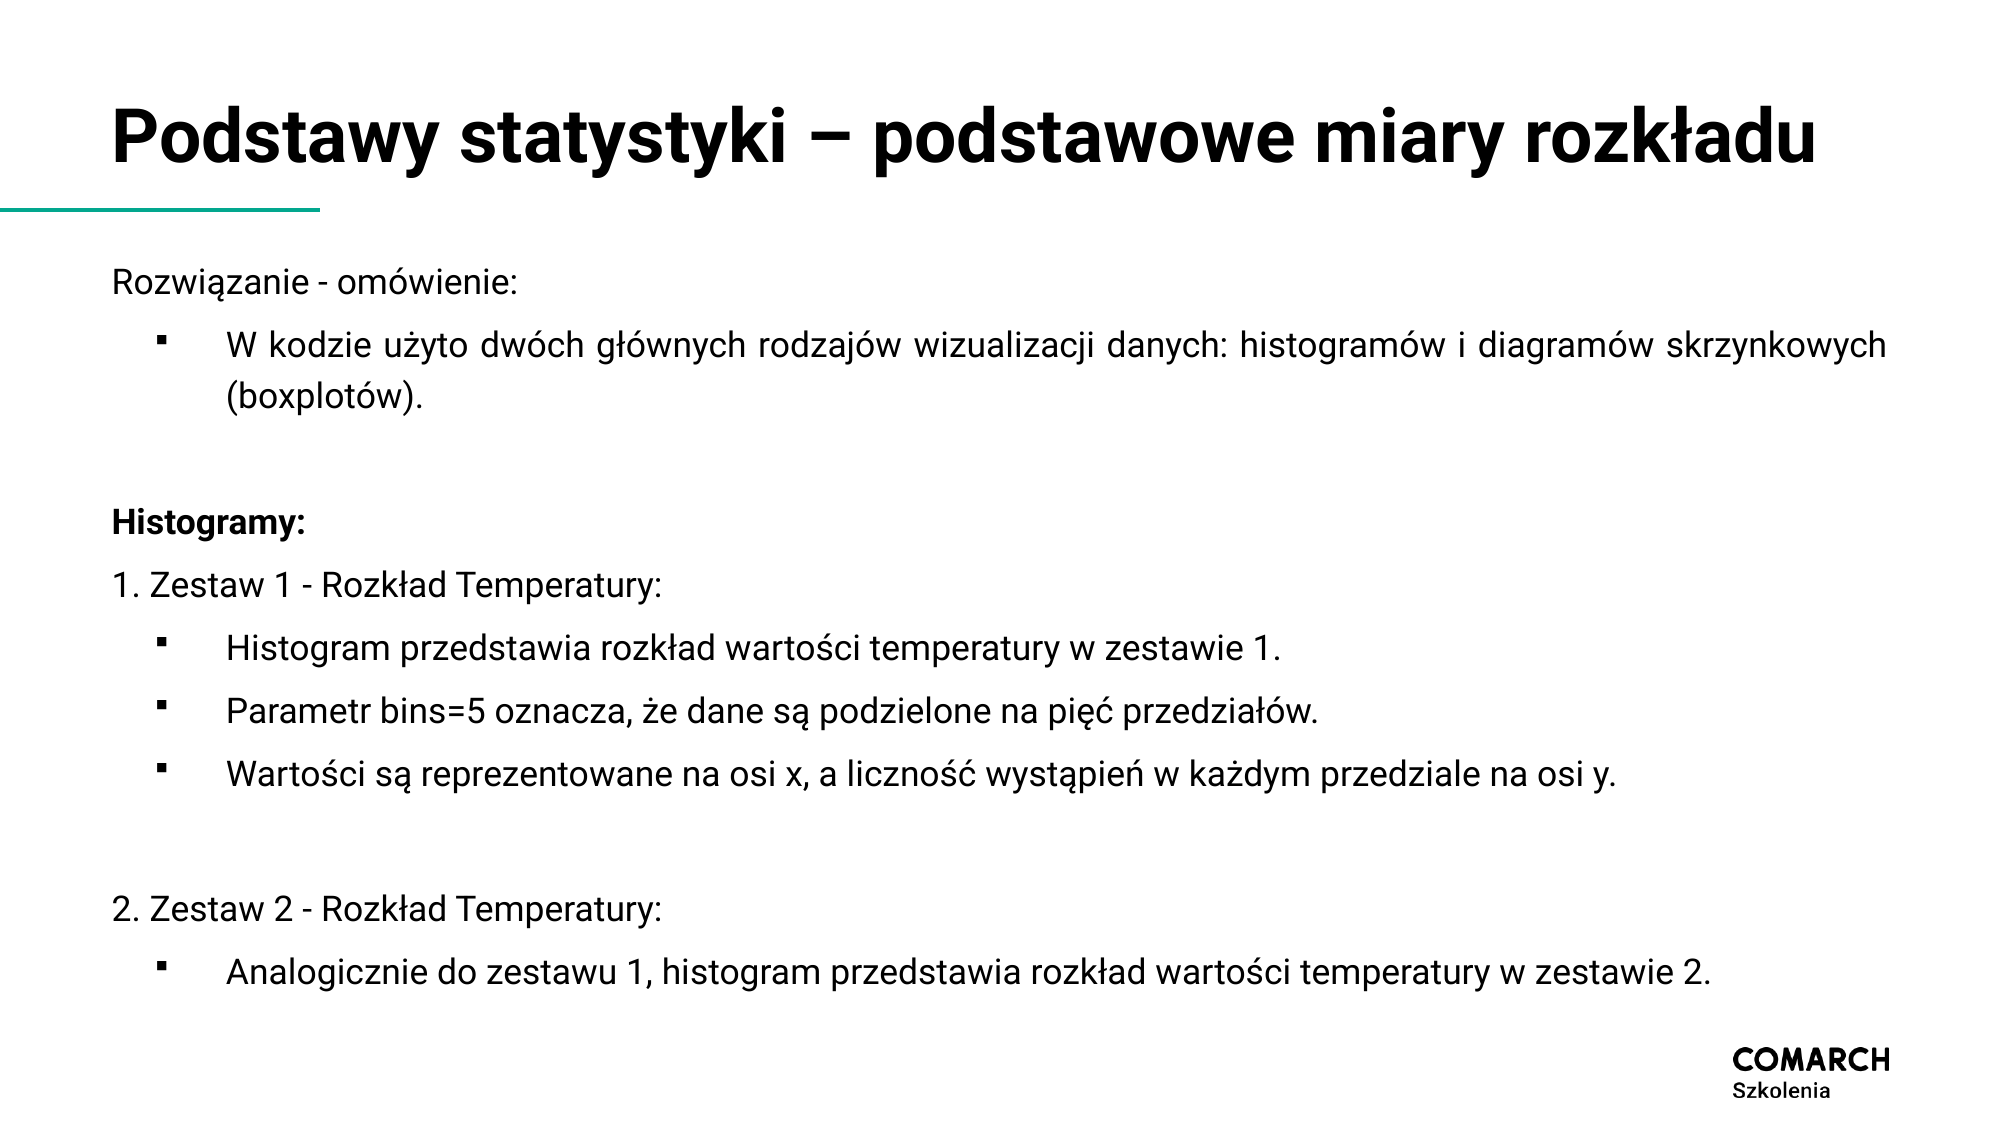

# Podstawy statystyki – podstawowe miary rozkładu
Rozwiązanie - omówienie:
W kodzie użyto dwóch głównych rodzajów wizualizacji danych: histogramów i diagramów skrzynkowych (boxplotów).

Histogramy:
1. Zestaw 1 - Rozkład Temperatury:
Histogram przedstawia rozkład wartości temperatury w zestawie 1.
Parametr bins=5 oznacza, że dane są podzielone na pięć przedziałów.
Wartości są reprezentowane na osi x, a liczność wystąpień w każdym przedziale na osi y.

2. Zestaw 2 - Rozkład Temperatury:
Analogicznie do zestawu 1, histogram przedstawia rozkład wartości temperatury w zestawie 2.